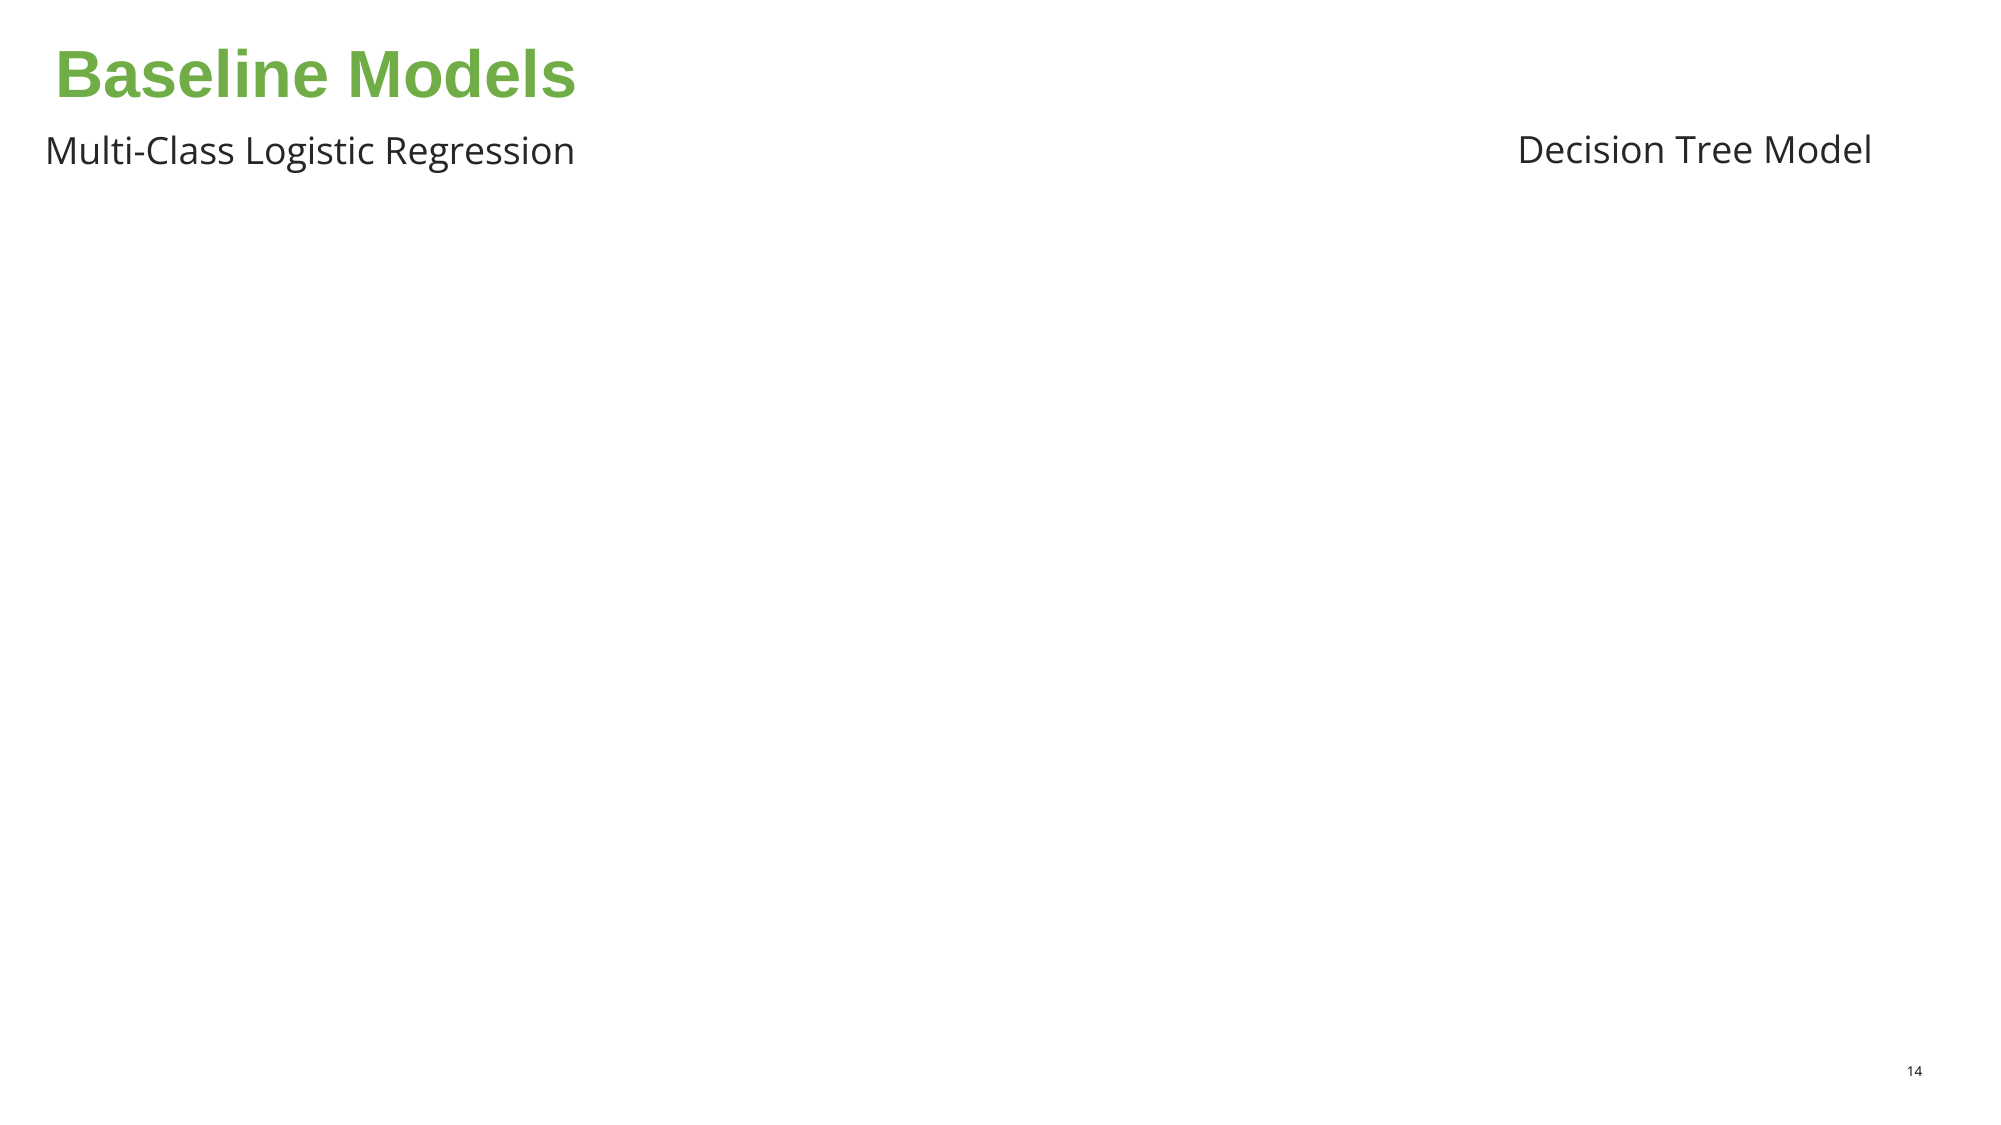

Baseline Models
Decision Tree Model
# Multi-Class Logistic Regression